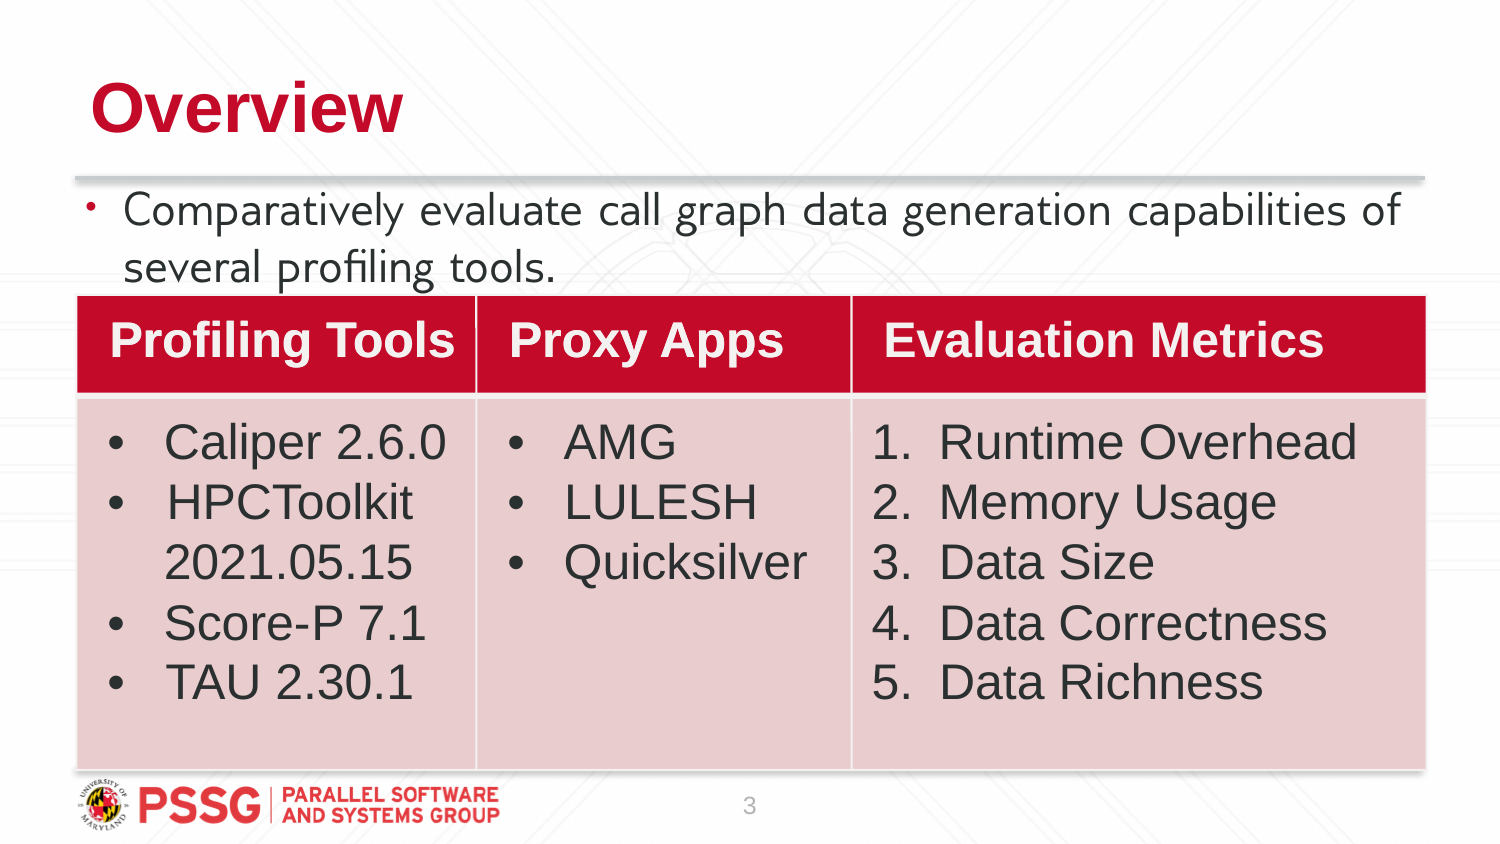

# Overview
Comparatively evaluate call graph data generation capabilities of several profiling tools.

Profiling Tools
Profiling Tools
Proxy Apps
Proxy Apps
Evaluation Metrics

•
Caliper 2.6.0
•
AMG
1.
Runtime Overhead
•
HPCToolkit
•
LULESH
2.
Memory Usage
2021.05.15
•
Quicksilver
3.
Data Size
•
Score
-
P 7.1
4.
Data Correctness
•
TAU 2.30.1
5.
Data Richness

3